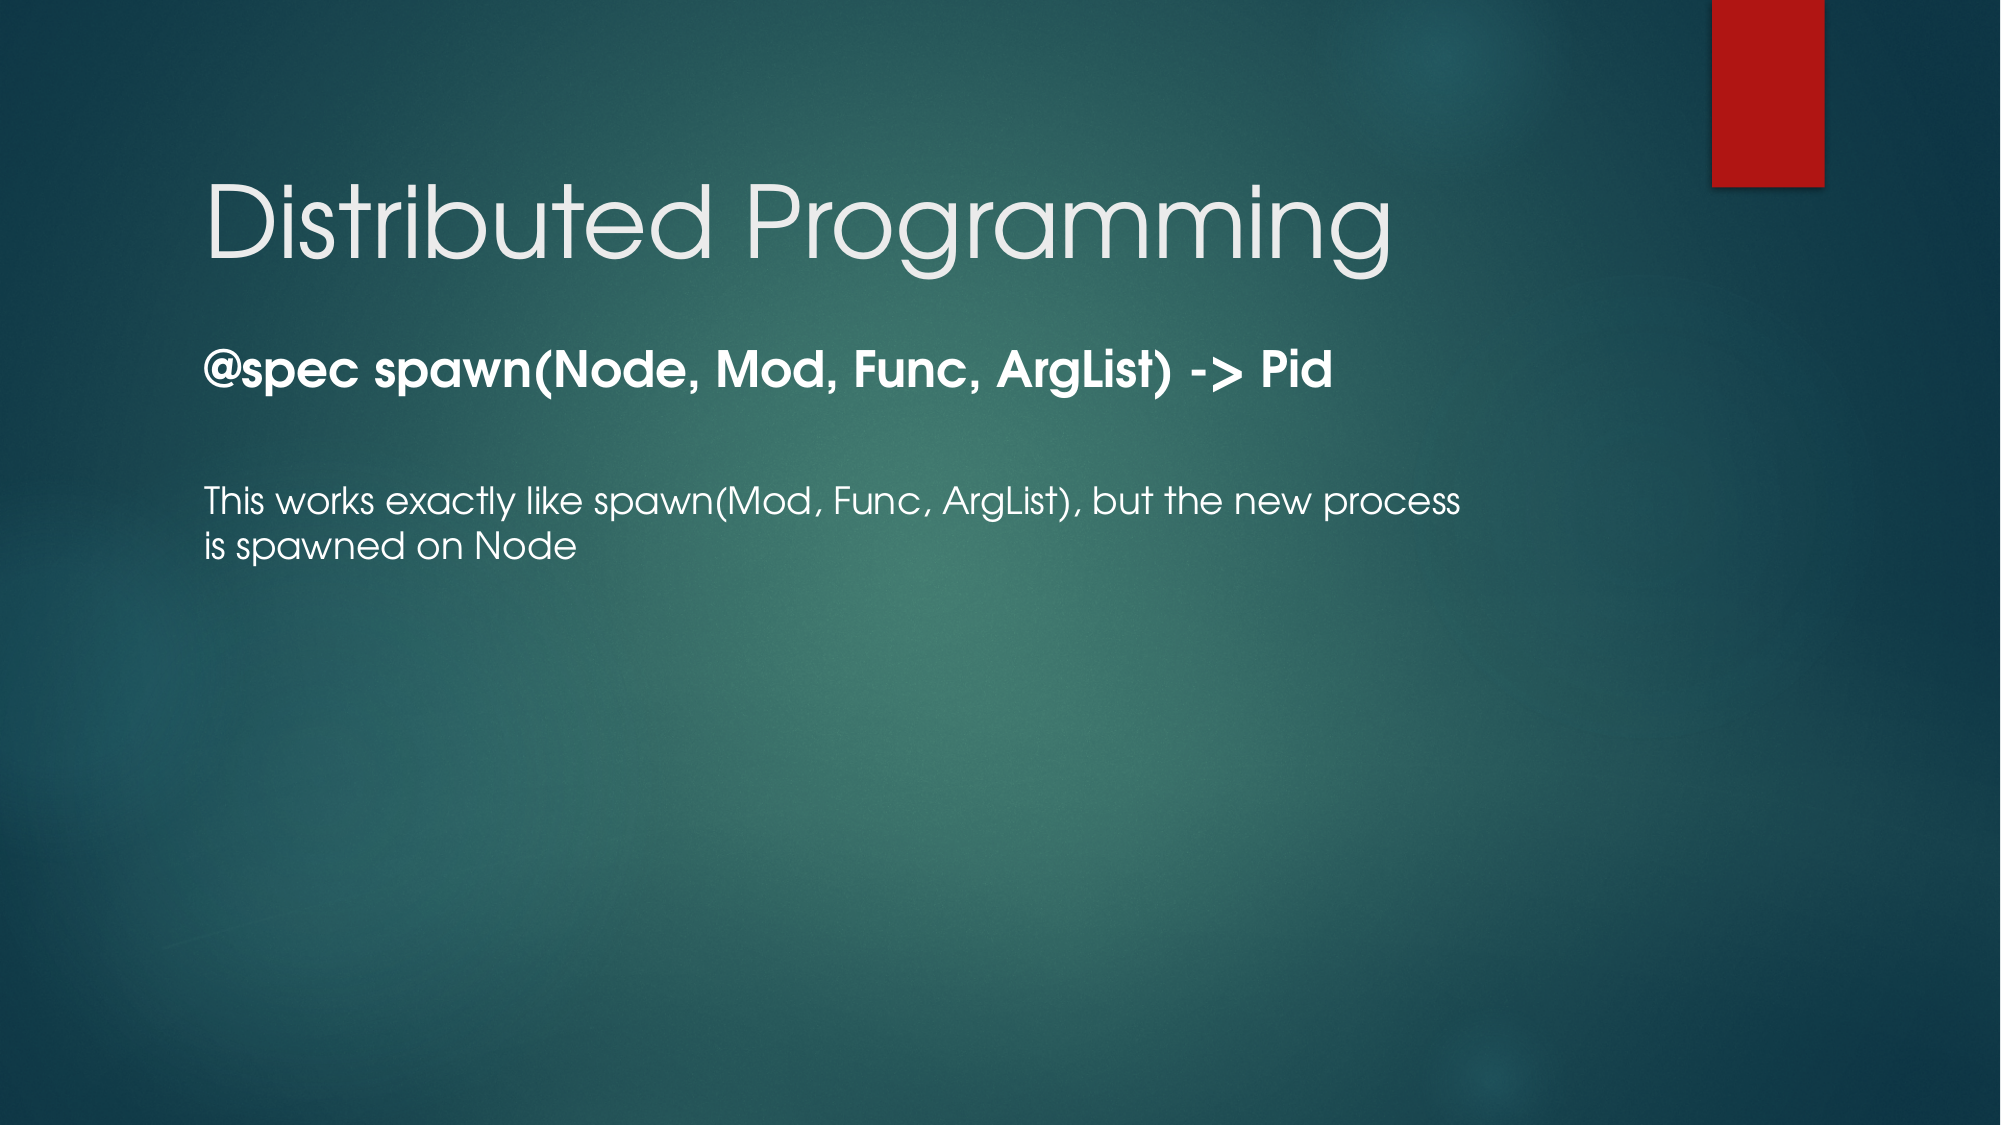

# Distributed Programming
@spec spawn(Node, Mod, Func, ArgList) -> Pid

This works exactly like spawn(Mod, Func, ArgList), but the new process
is spawned on Node